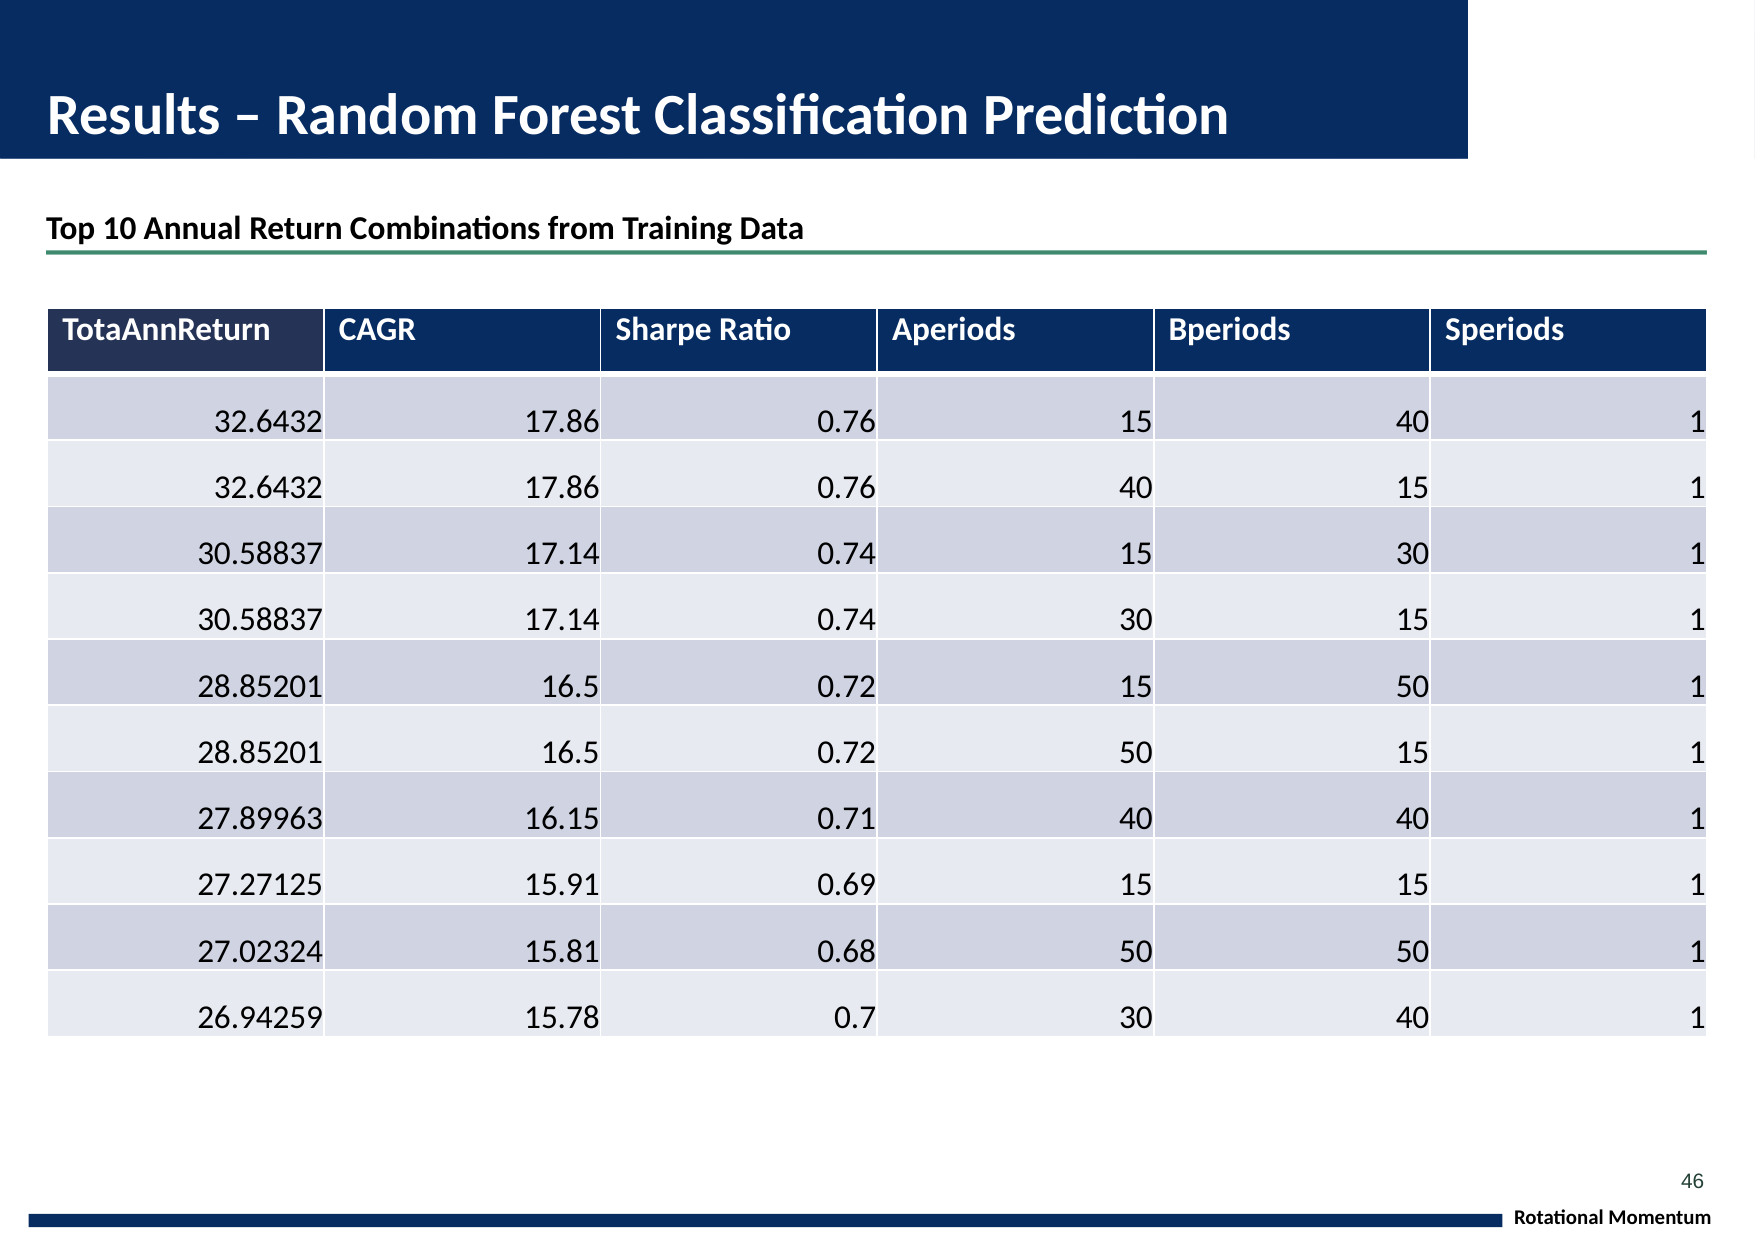

# Results – Random Forest Classification Prediction
Top 10 Annual Return Combinations from Training Data
| TotaAnnReturn | CAGR | Sharpe Ratio | Aperiods | Bperiods | Speriods |
| --- | --- | --- | --- | --- | --- |
| 32.6432 | 17.86 | 0.76 | 15 | 40 | 1 |
| 32.6432 | 17.86 | 0.76 | 40 | 15 | 1 |
| 30.58837 | 17.14 | 0.74 | 15 | 30 | 1 |
| 30.58837 | 17.14 | 0.74 | 30 | 15 | 1 |
| 28.85201 | 16.5 | 0.72 | 15 | 50 | 1 |
| 28.85201 | 16.5 | 0.72 | 50 | 15 | 1 |
| 27.89963 | 16.15 | 0.71 | 40 | 40 | 1 |
| 27.27125 | 15.91 | 0.69 | 15 | 15 | 1 |
| 27.02324 | 15.81 | 0.68 | 50 | 50 | 1 |
| 26.94259 | 15.78 | 0.7 | 30 | 40 | 1 |
46